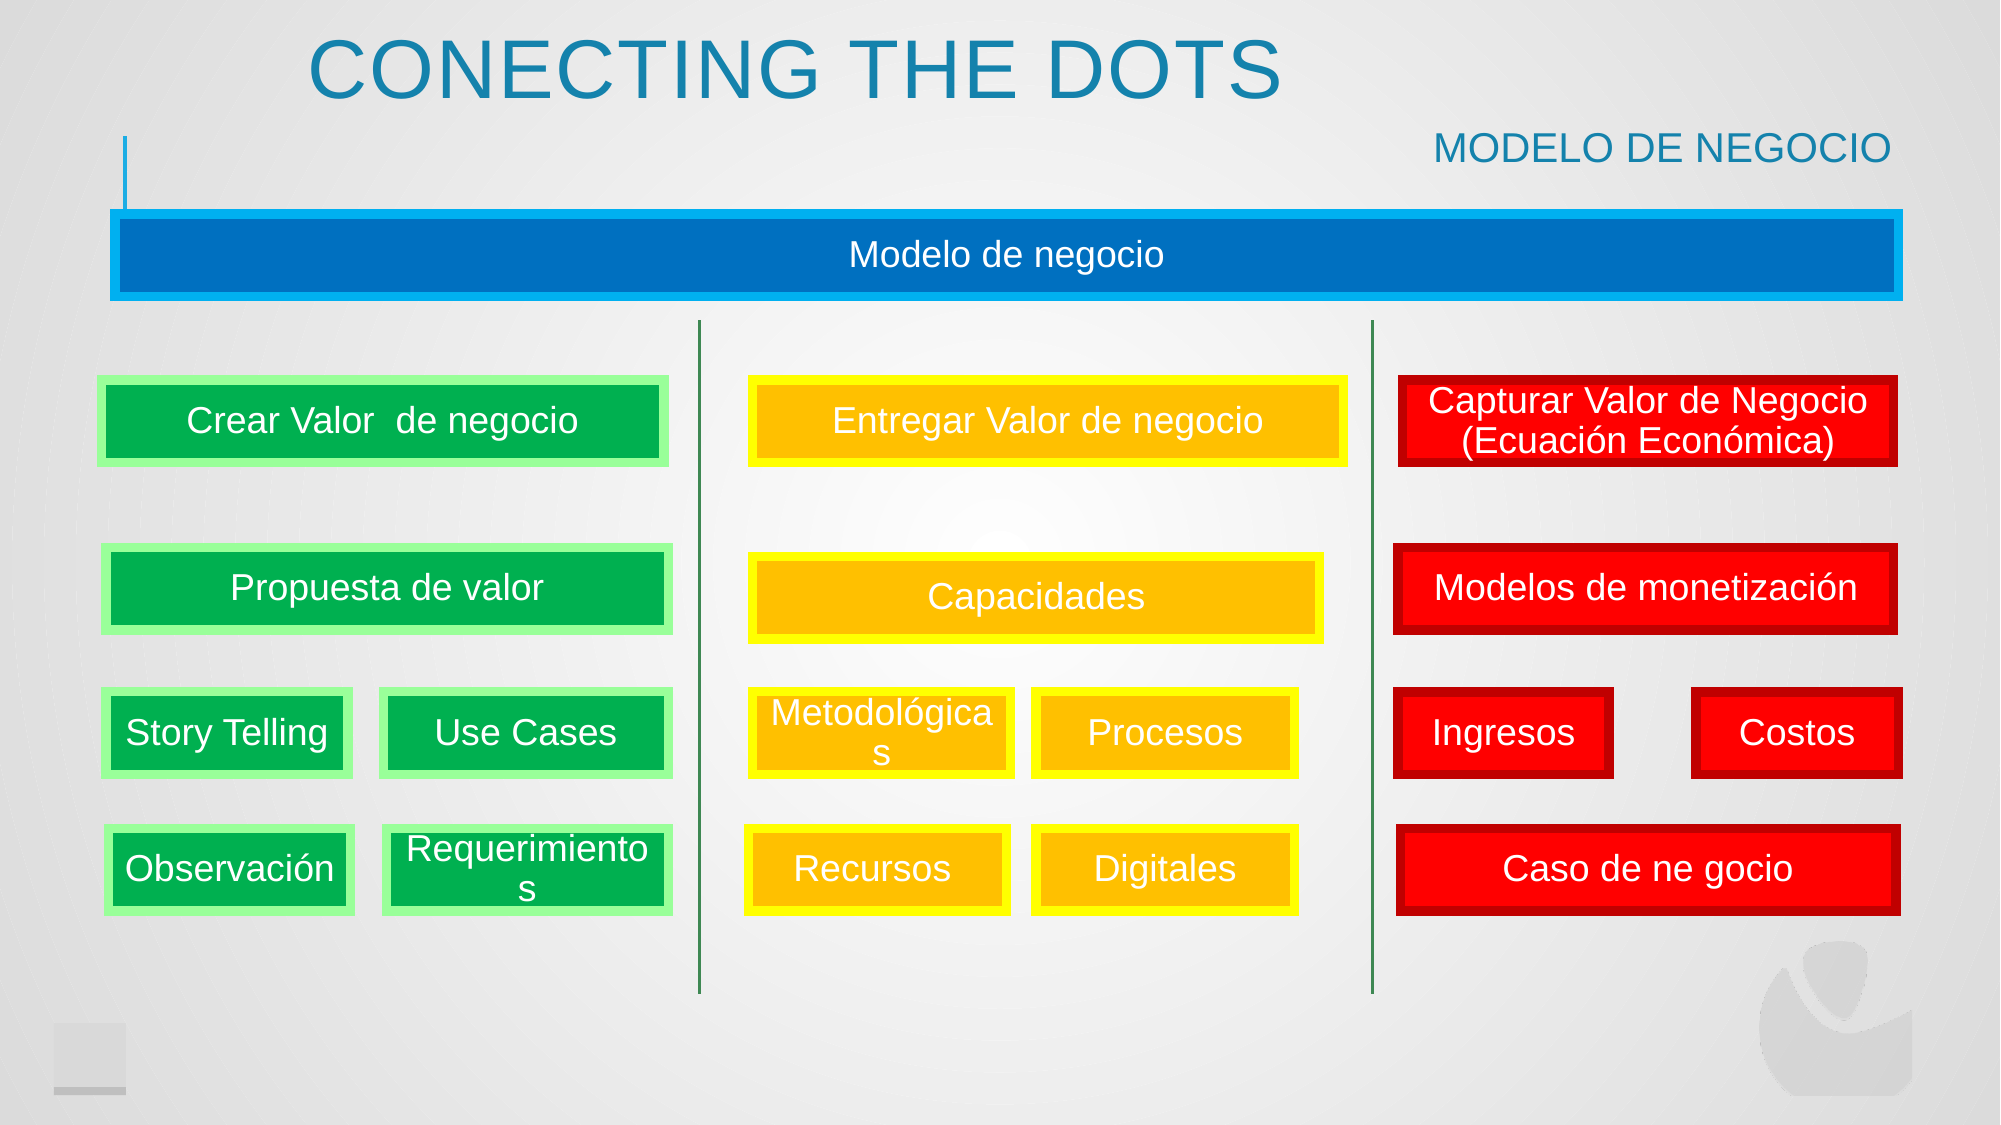

# Conecting the Dots
Modelo de negocio
Modelo de negocio
Crear Valor  de negocio
Entregar Valor de negocio
Capturar Valor de Negocio
(Ecuación Económica)
Propuesta de valor
Modelos de monetización
Capacidades
Story Telling
Use Cases
Metodológicas
Procesos
Ingresos
Costos
Observación
Requerimientos
Recursos
Digitales
Caso de ne gocio